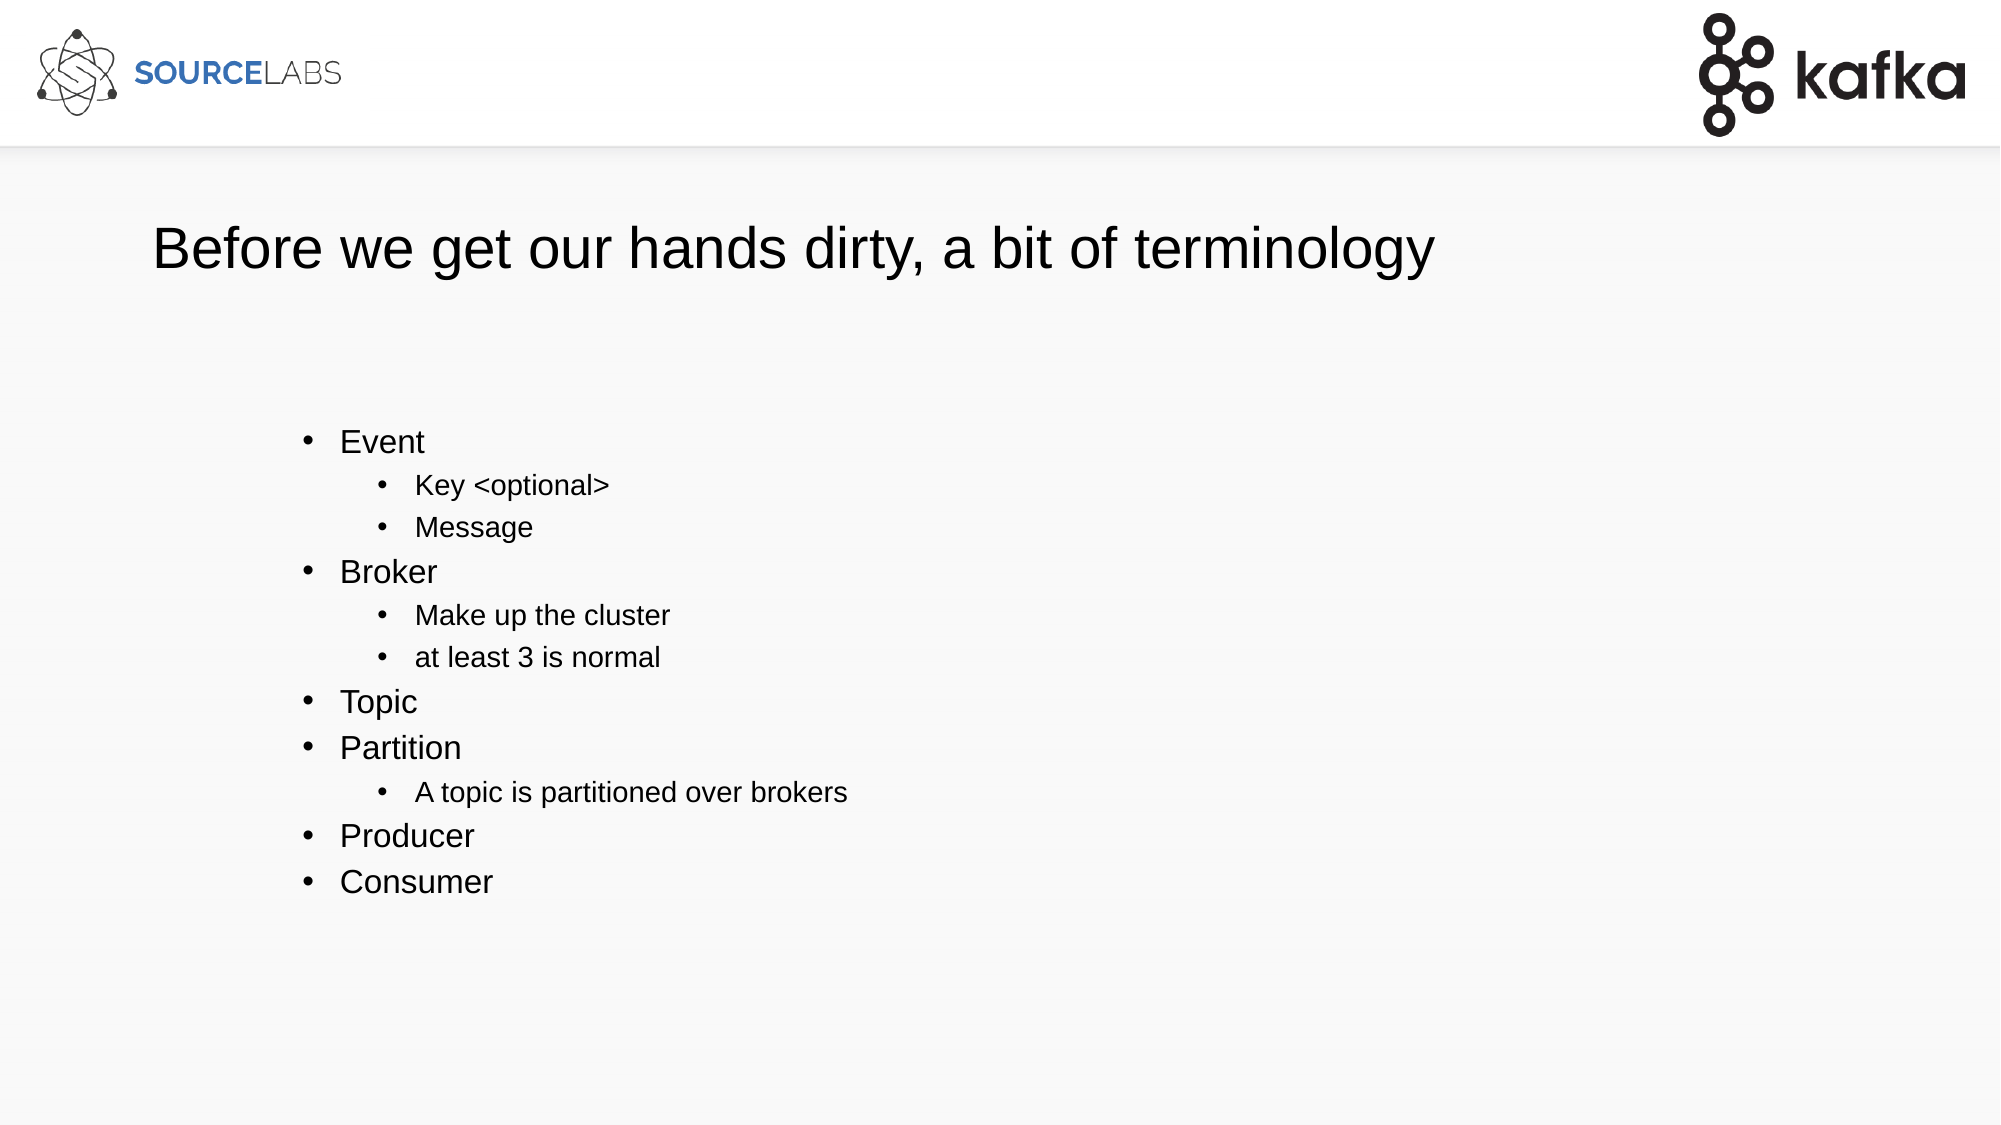

# Before we get our hands dirty, a bit of terminology

Event
Key <optional>
Message
Broker
Make up the cluster
at least 3 is normal
Topic
Partition
A topic is partitioned over brokers
Producer
Consumer